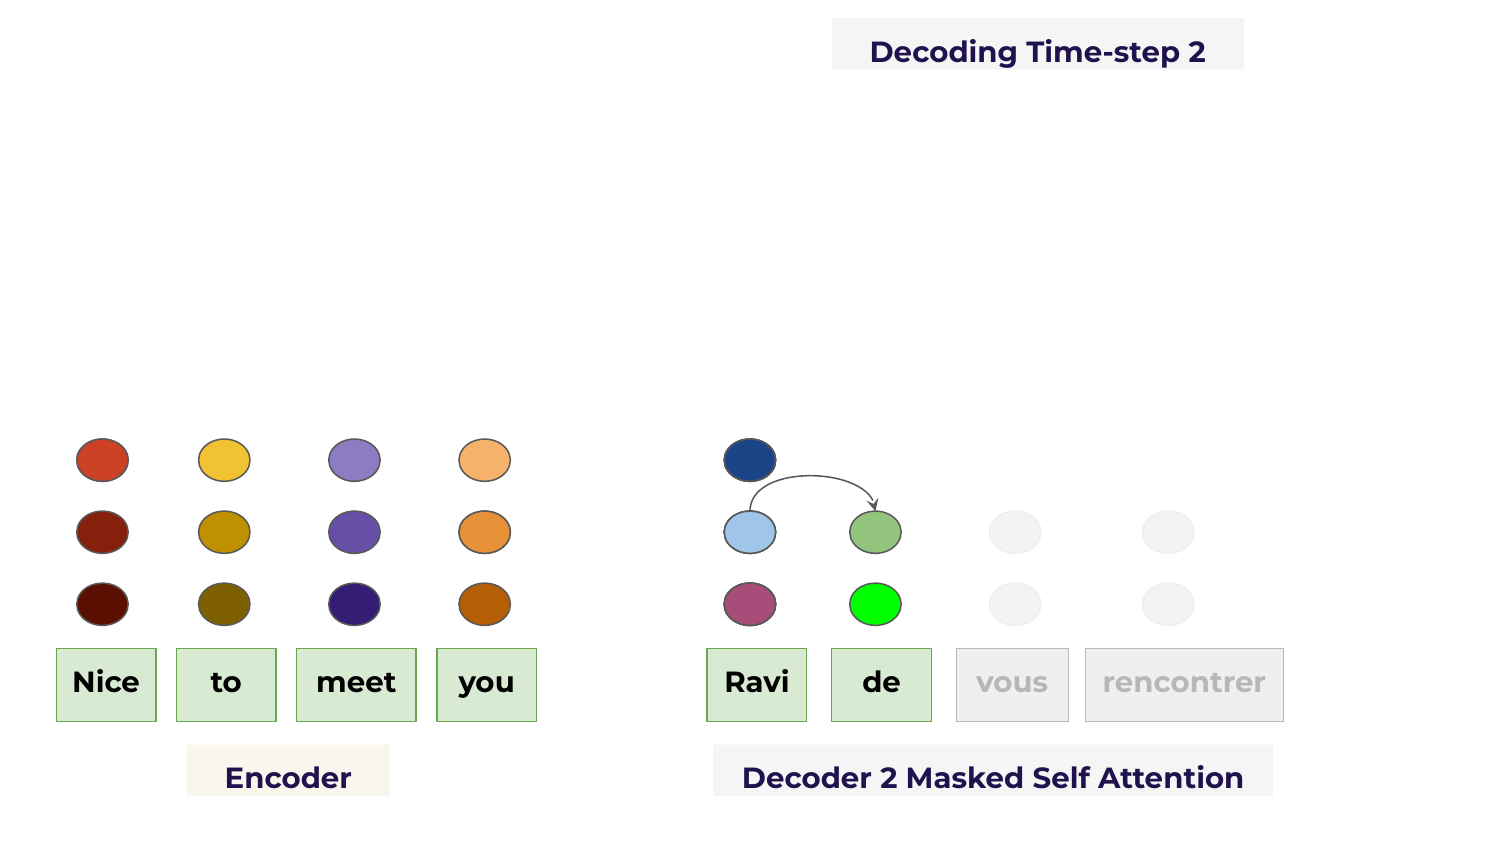

Decoding Time-step 2

Nice
to
meet
you
Ravi
de
vous
recontrer
rencontrer
Encoder
Decoder 2 Masked Self Attention